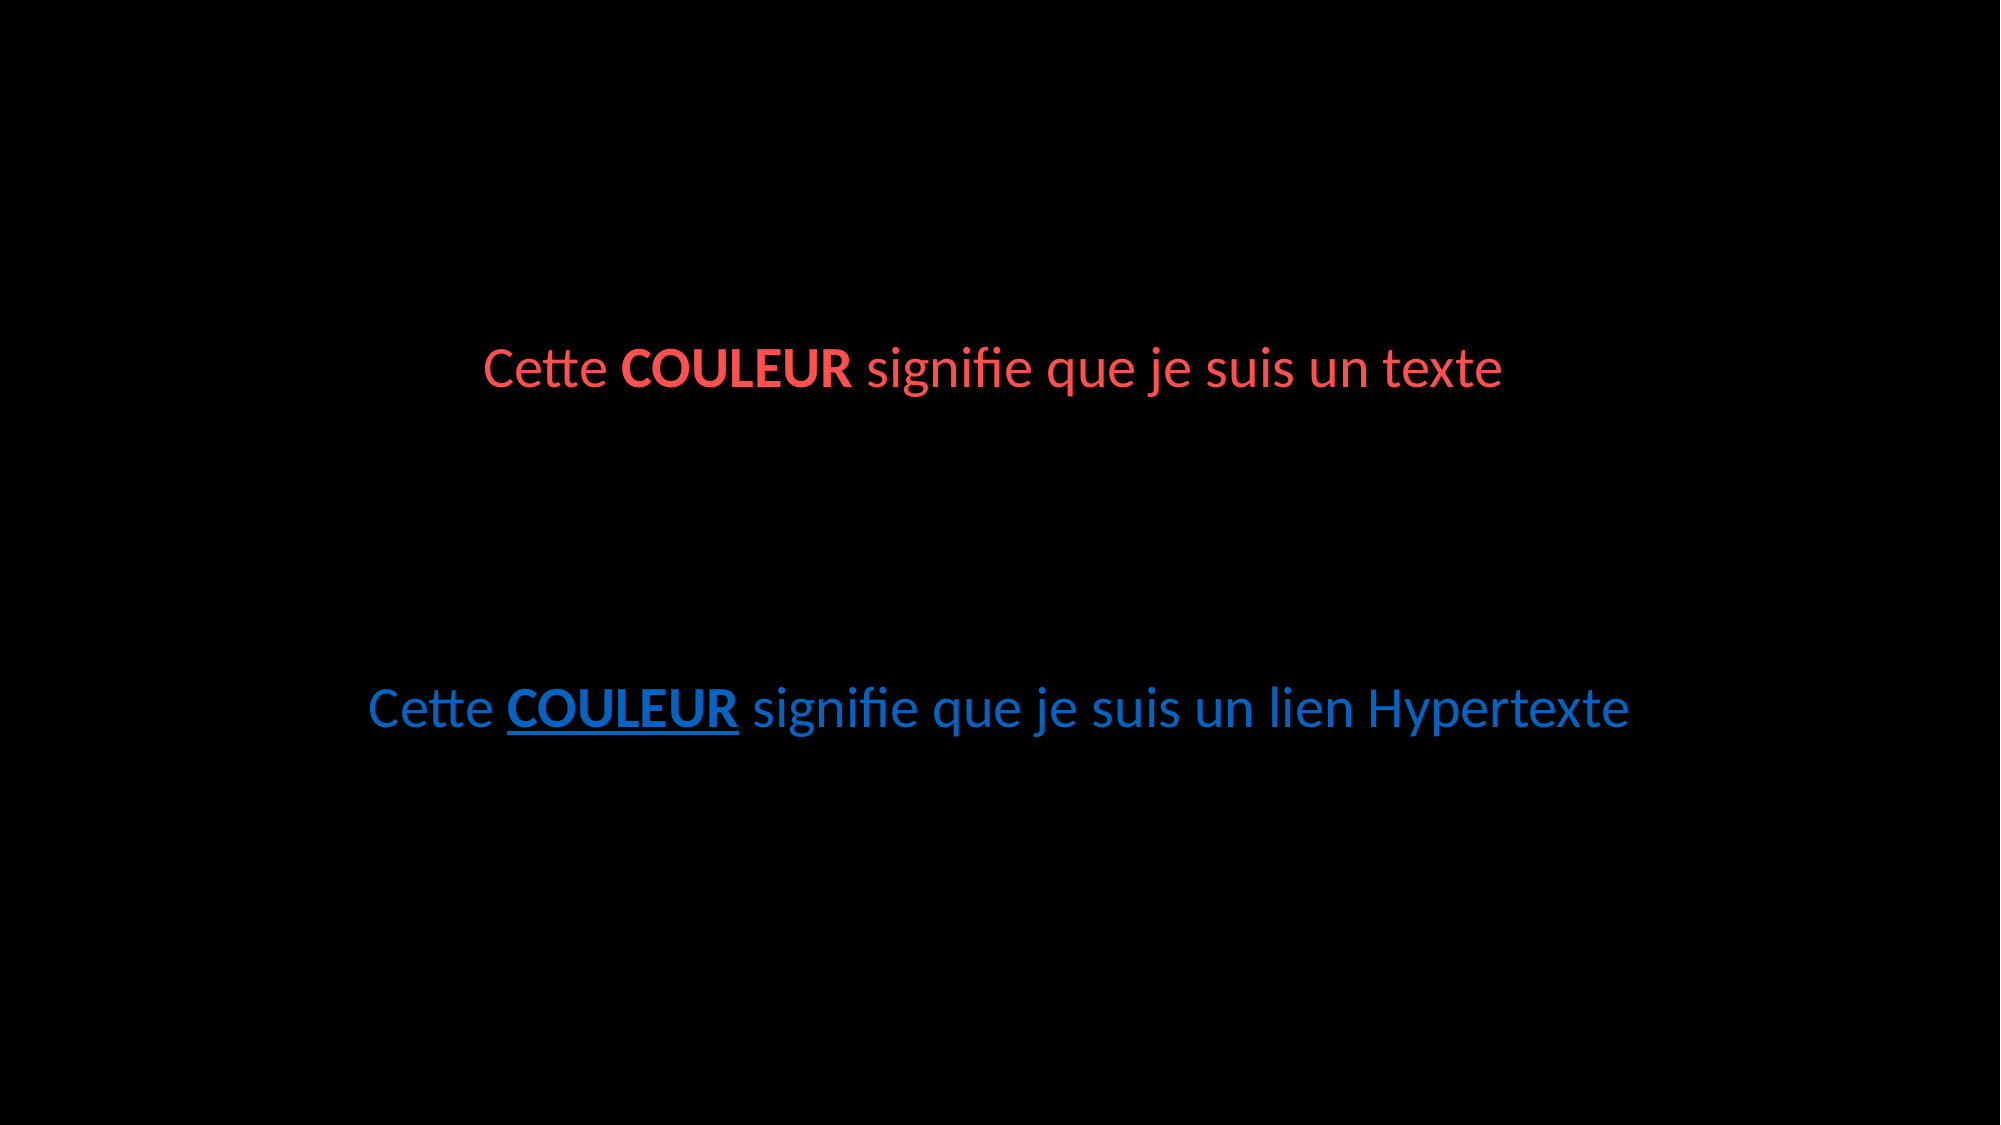

Cette COULEUR signifie que je suis un texte

Cette COULEUR signifie que je suis un lien Hypertexte